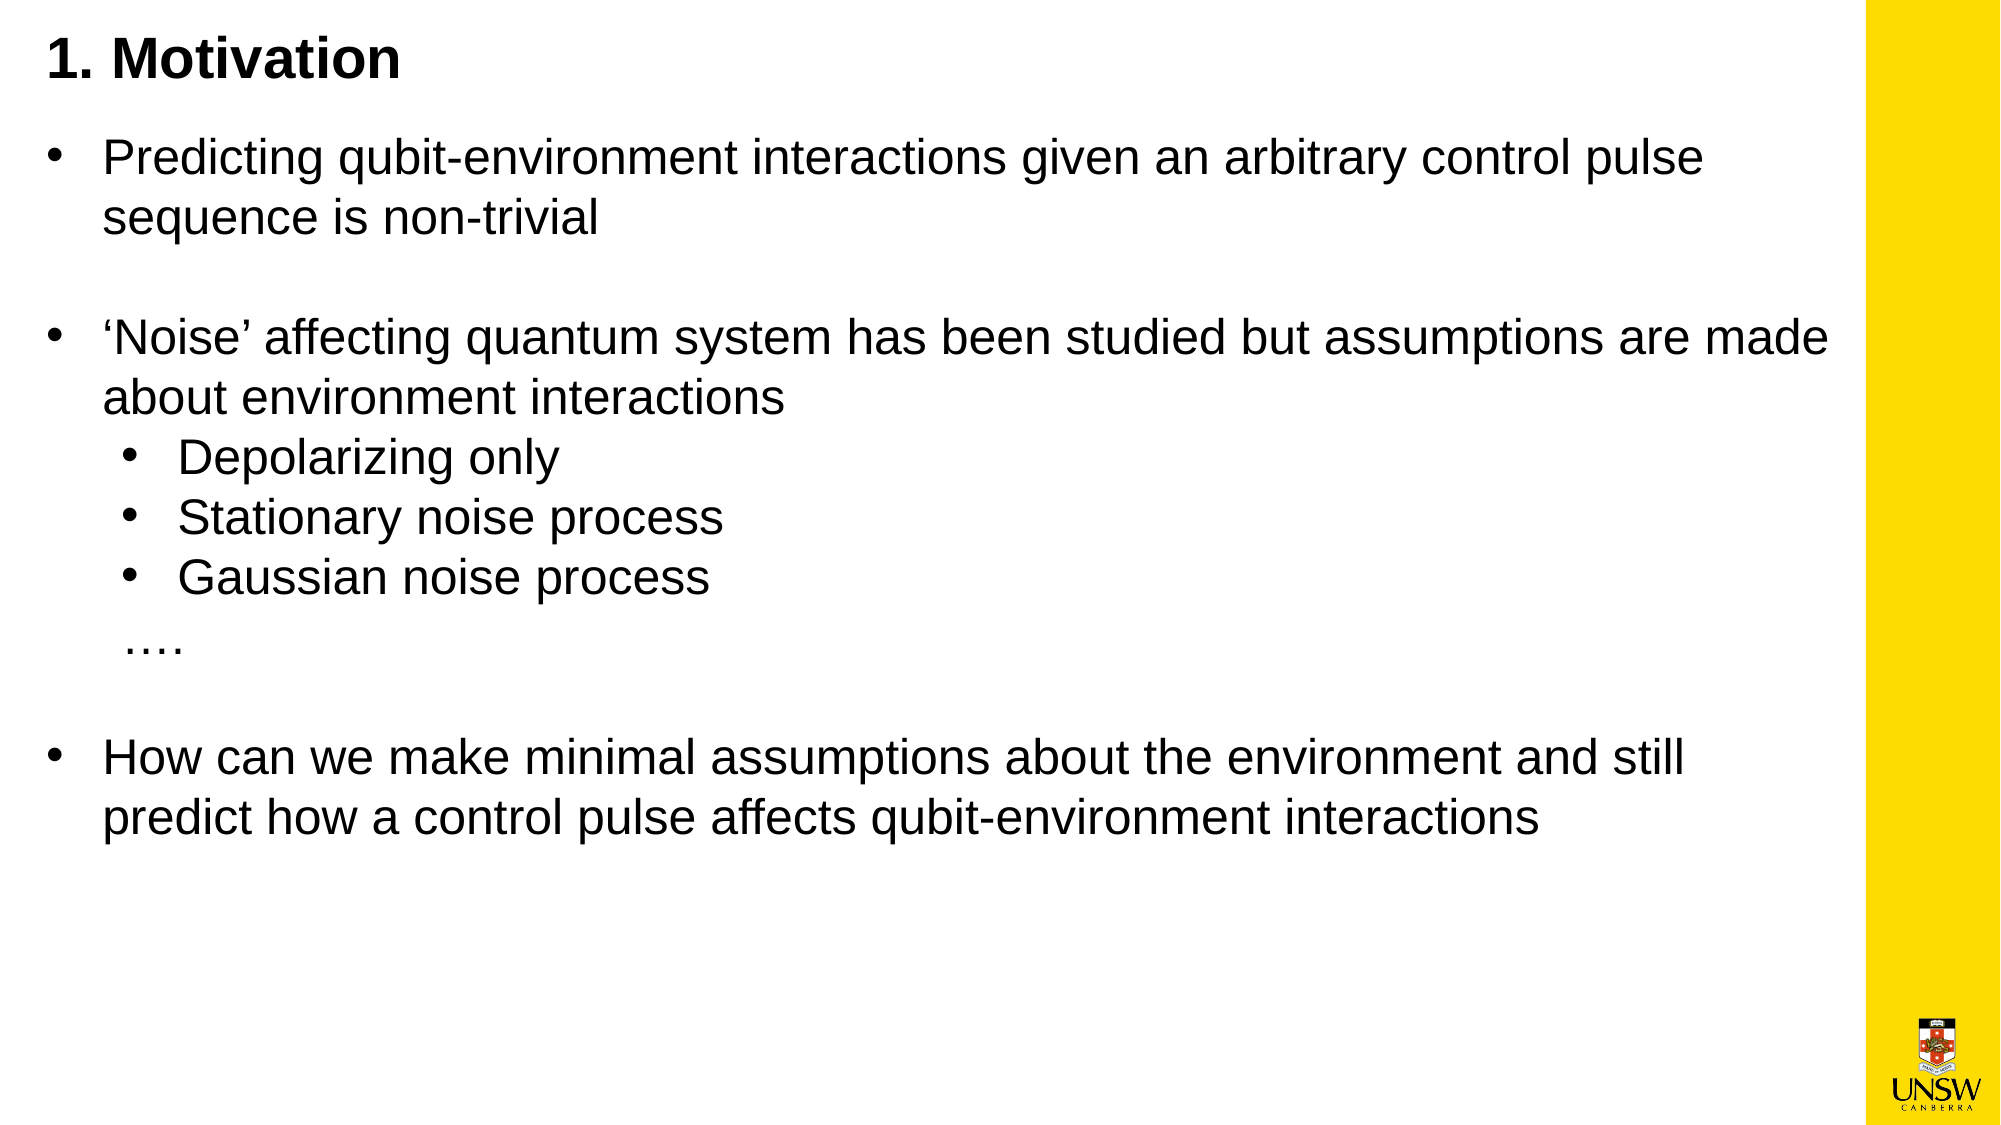

# 1. Motivation

Predicting qubit-environment interactions given an arbitrary control pulse sequence is non-trivial

‘Noise’ affecting quantum system has been studied but assumptions are made about environment interactions
Depolarizing only
Stationary noise process
Gaussian noise process
….

How can we make minimal assumptions about the environment and still predict how a control pulse affects qubit-environment interactions